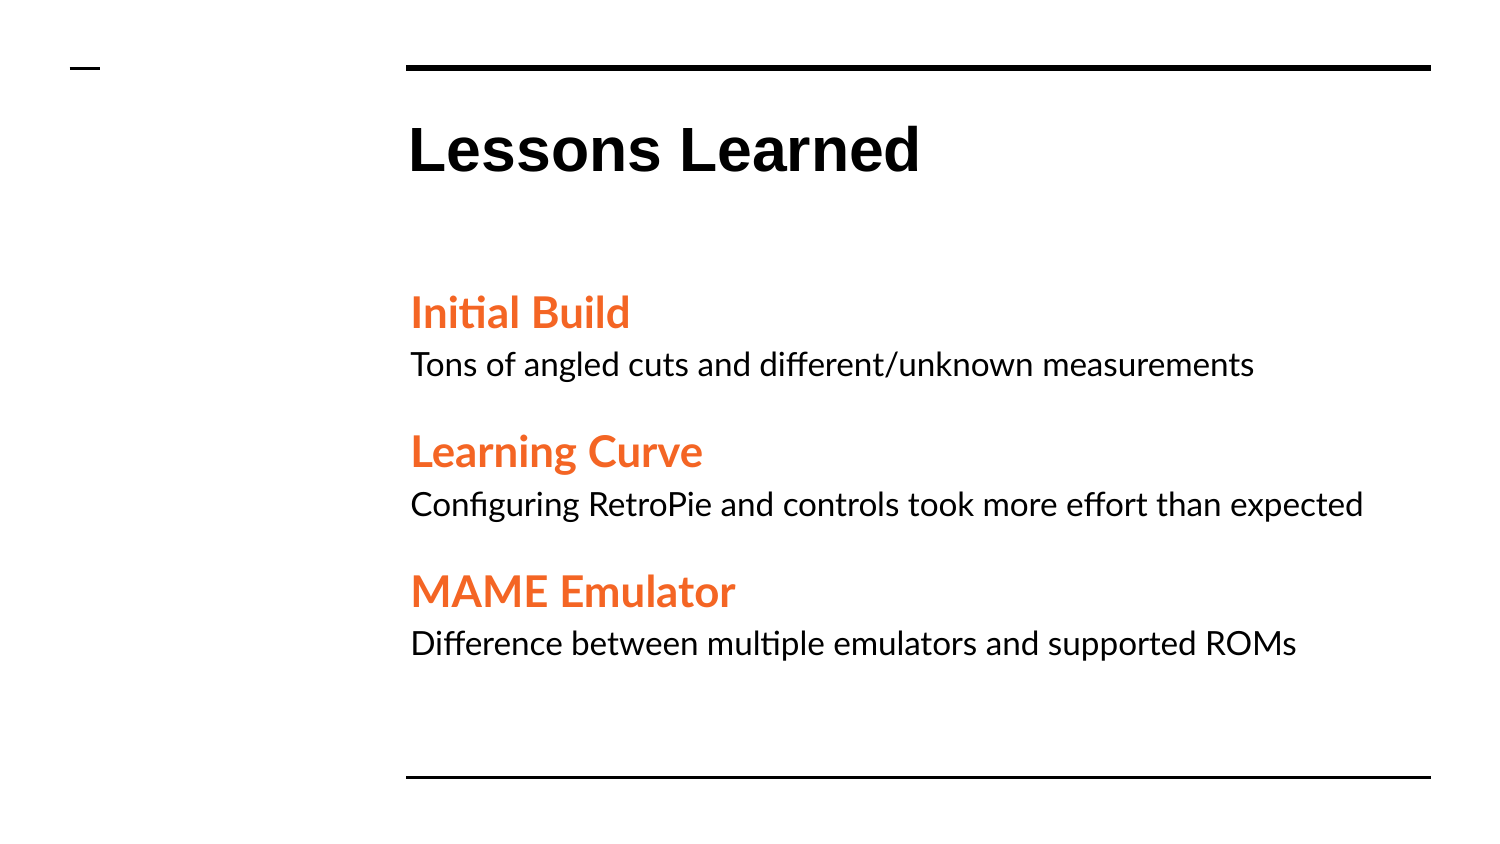

# Lessons Learned
Initial Build
Tons of angled cuts and different/unknown measurements
Learning Curve
Configuring RetroPie and controls took more effort than expected
MAME Emulator
Difference between multiple emulators and supported ROMs